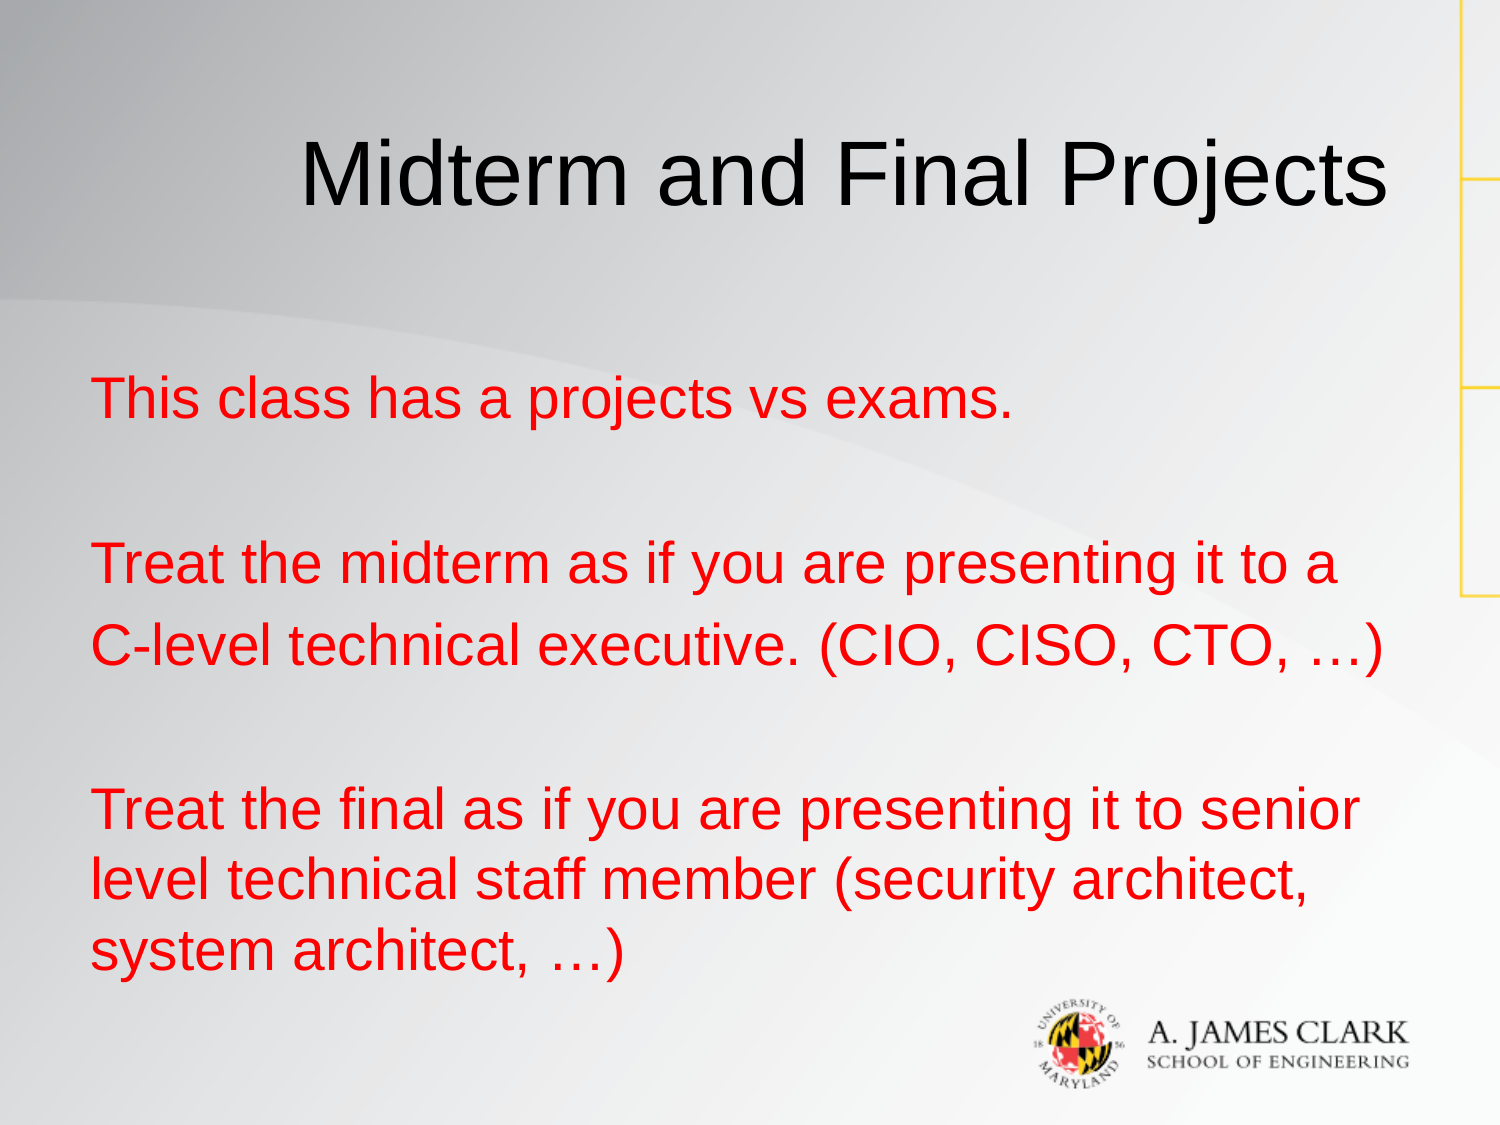

# Midterm and Final Projects
This class has a projects vs exams.

Treat the midterm as if you are presenting it to a
C-level technical executive. (CIO, CISO, CTO, …)

Treat the final as if you are presenting it to senior level technical staff member (security architect, system architect, …)